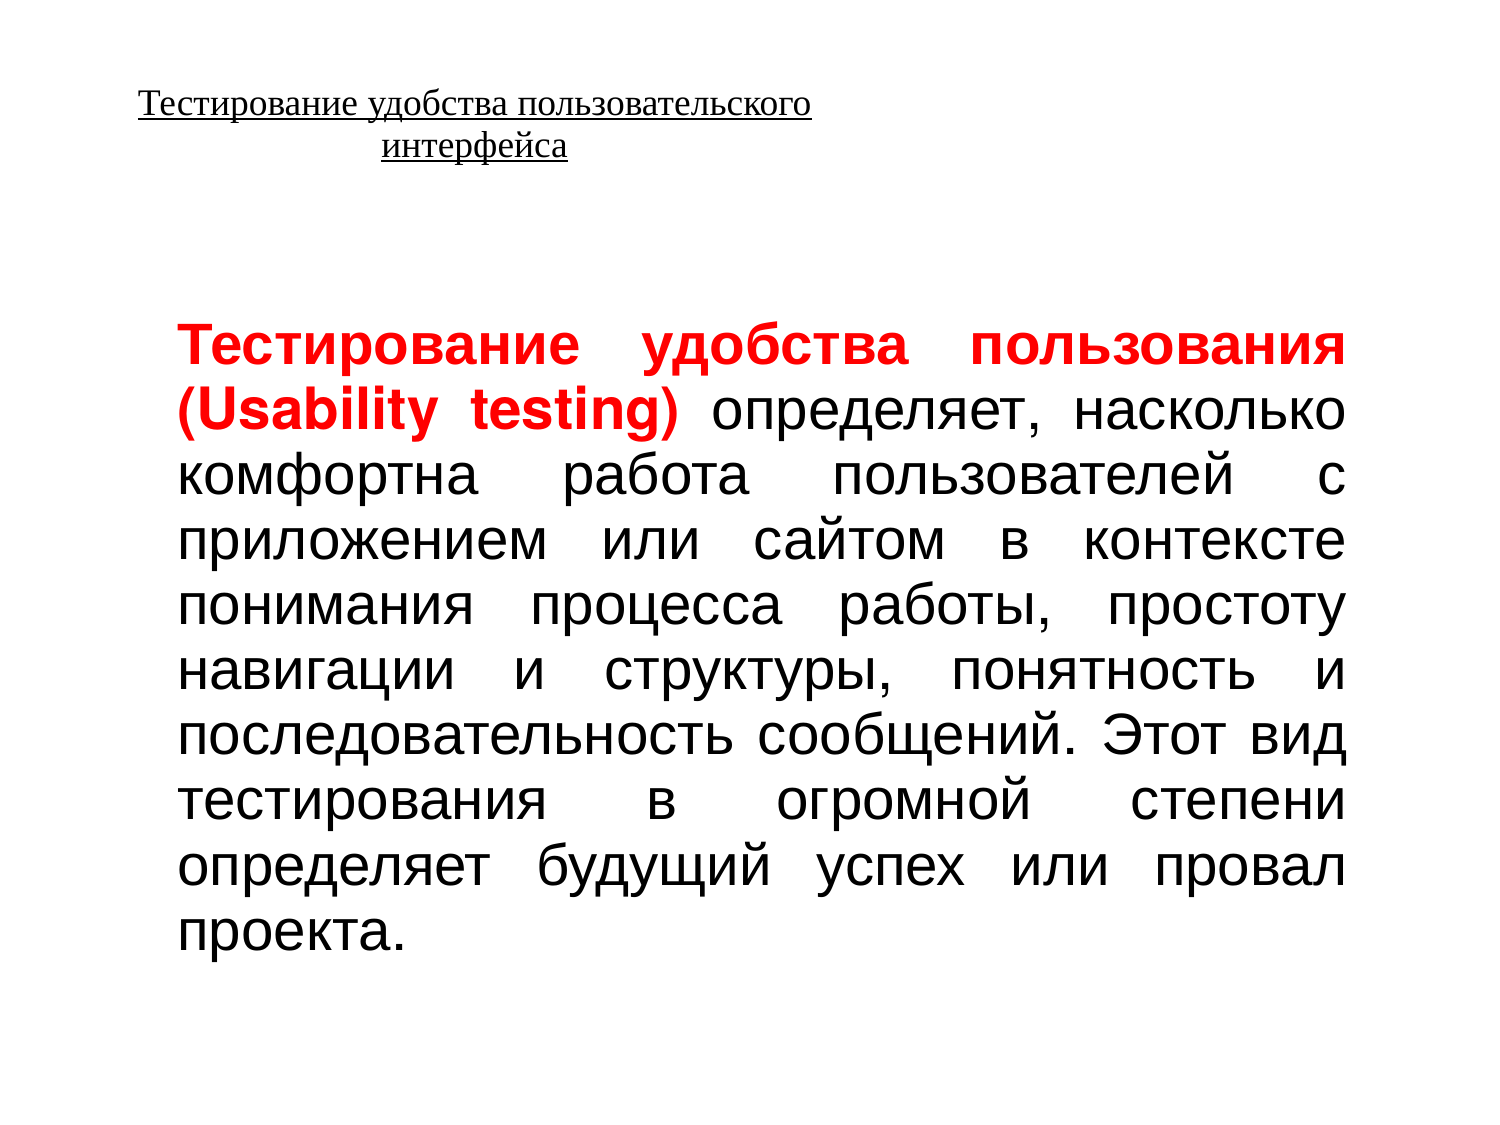

Тестирование удобства пользовательского интерфейса
Тестирование удобства пользования (Usability testing) определяет, насколько комфортна работа пользователей с приложением или сайтом в контексте понимания процесса работы, простоту навигации и структуры, понятность и последовательность сообщений. Этот вид тестирования в огромной степени определяет будущий успех или провал проекта.